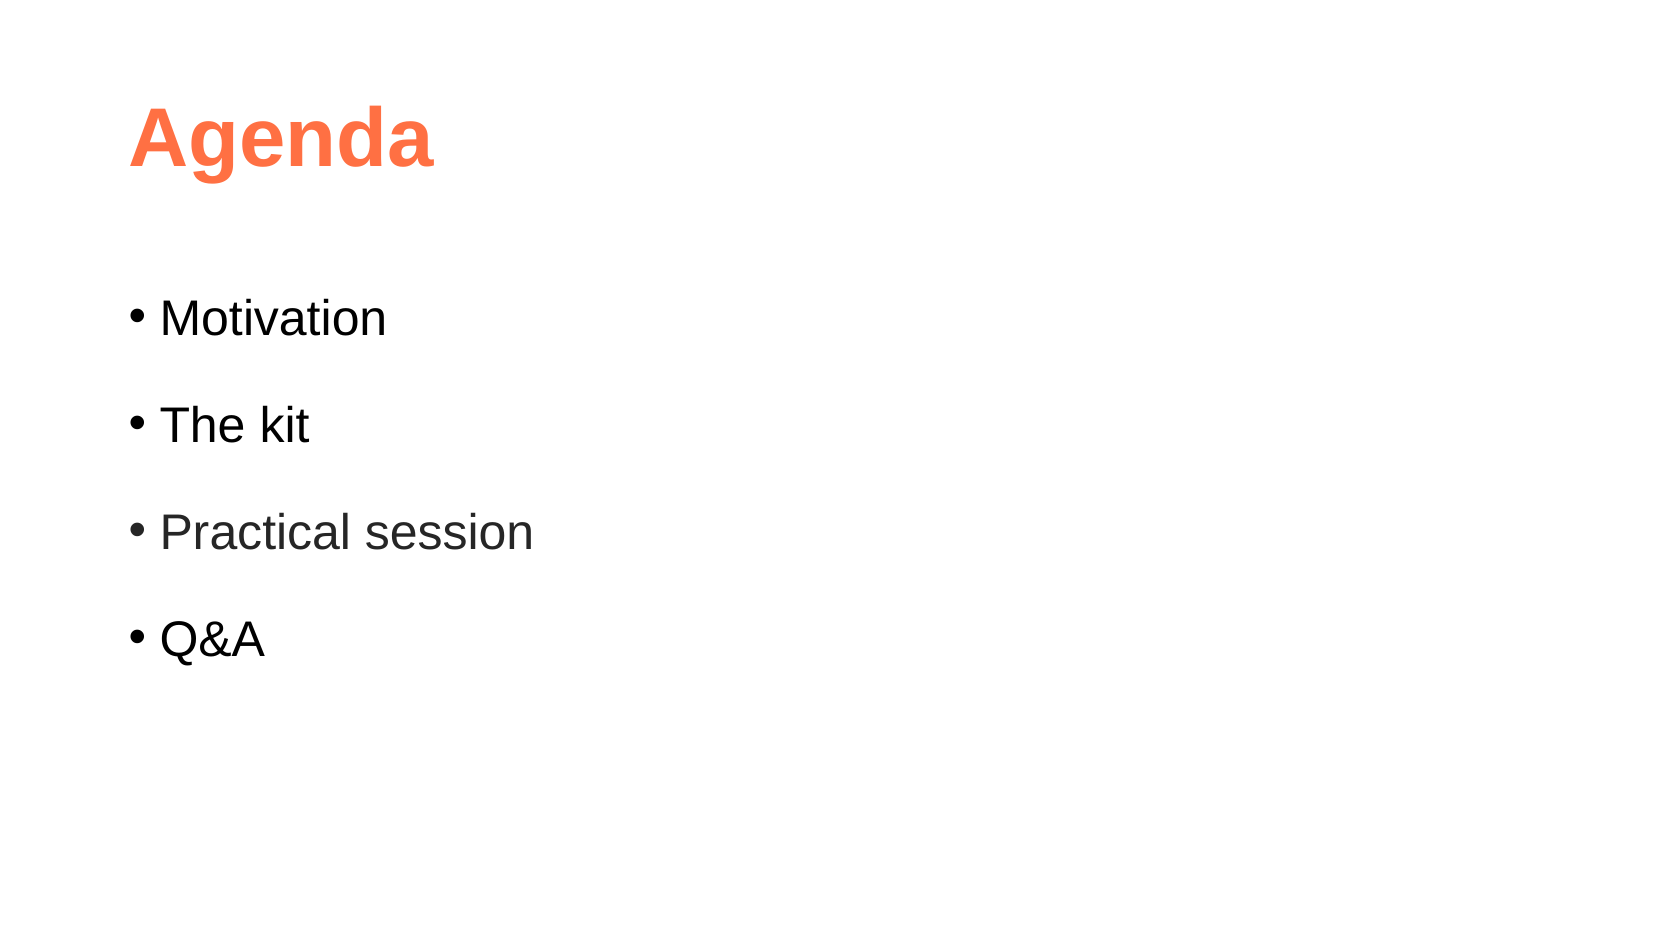

# Agenda
Motivation
The kit
Practical session
Q&A